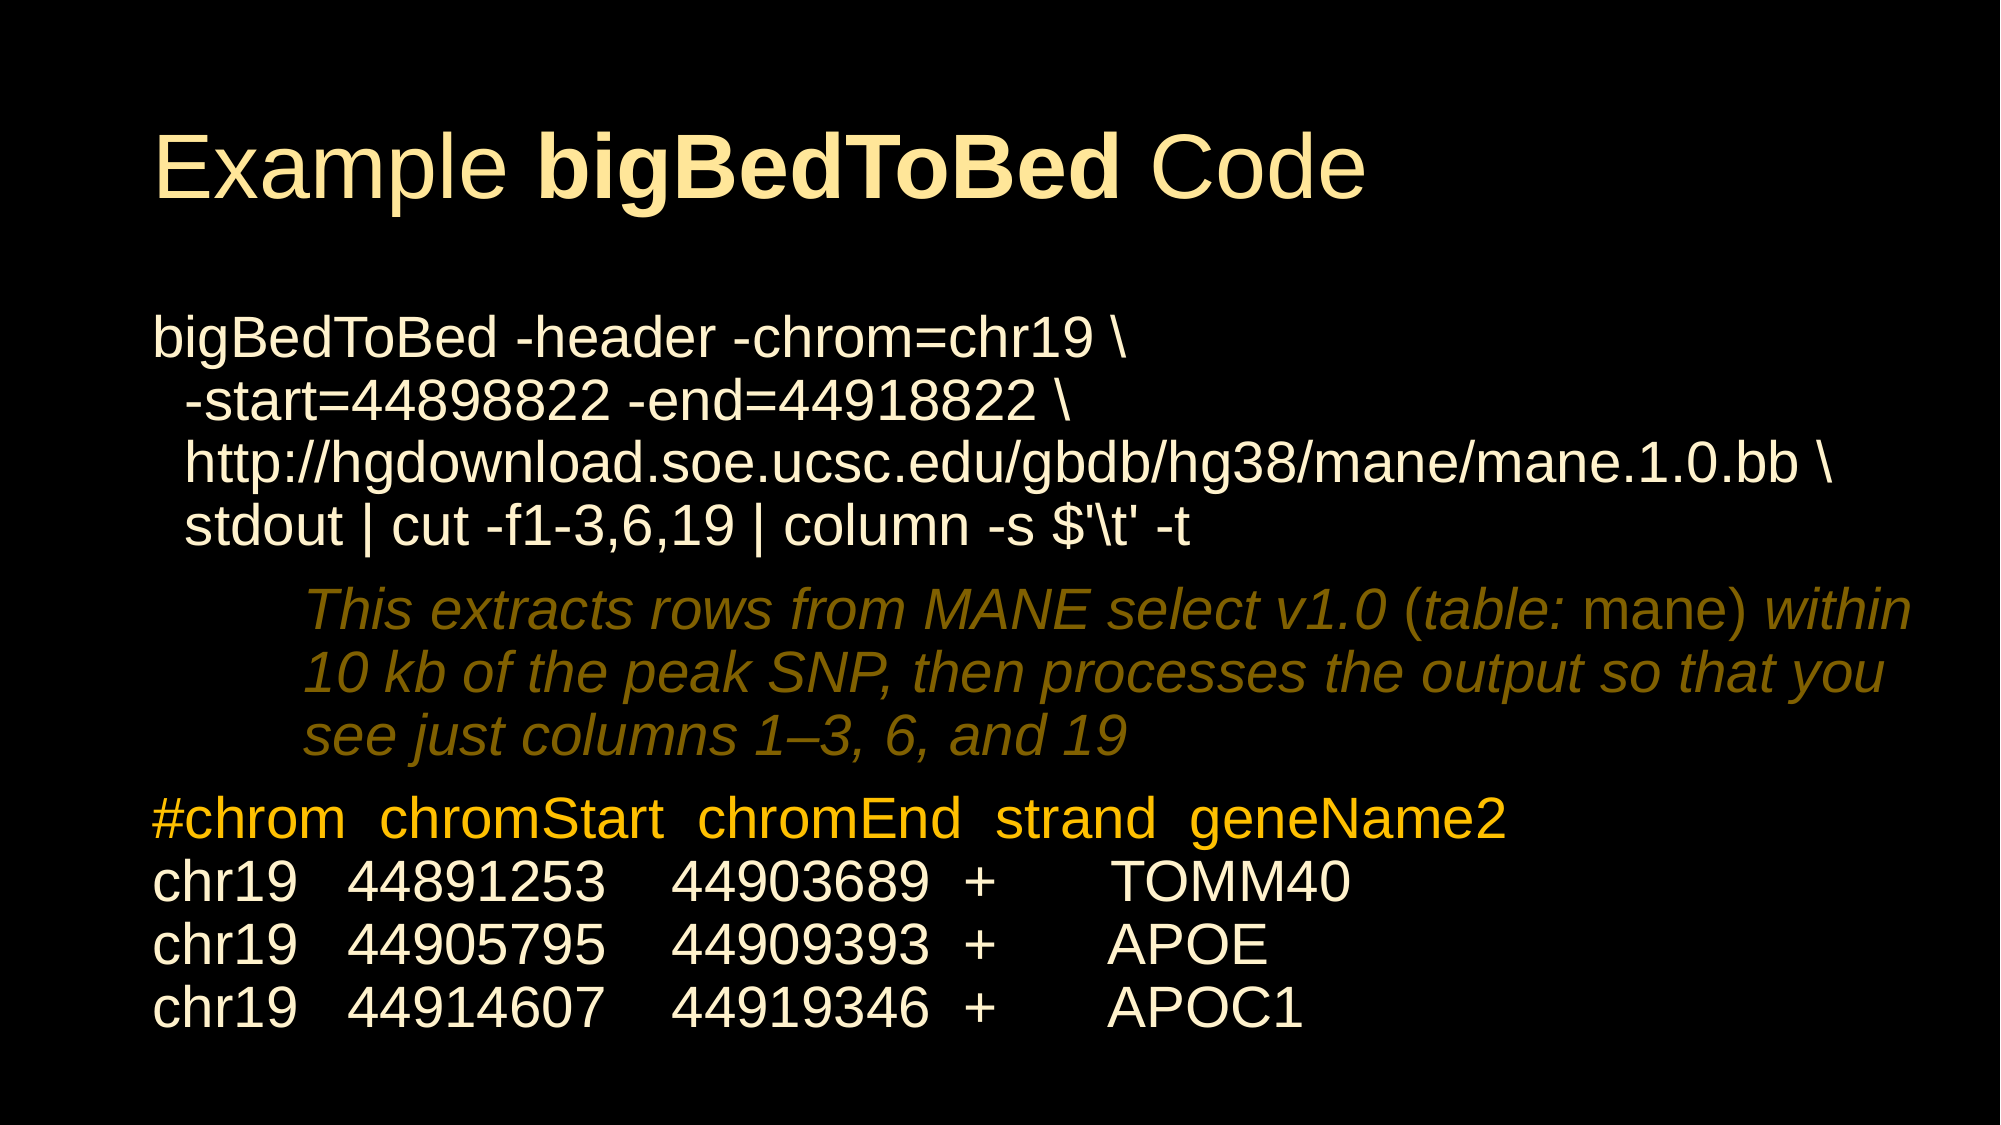

# Example bigBedToBed Code
bigBedToBed -header -chrom=chr19 \
  -start=44898822 -end=44918822 \
  http://hgdownload.soe.ucsc.edu/gbdb/hg38/mane/mane.1.0.bb \
  stdout | cut -f1-3,6,19 | column -s $'\t' -t
This extracts rows from MANE select v1.0 (table: mane) within 10 kb of the peak SNP, then processes the output so that you see just columns 1–3, 6, and 19
#chrom  chromStart  chromEnd  strand  geneName2
chr19   44891253    44903689  +       TOMM40
chr19   44905795    44909393  +       APOE
chr19   44914607    44919346  +       APOC1